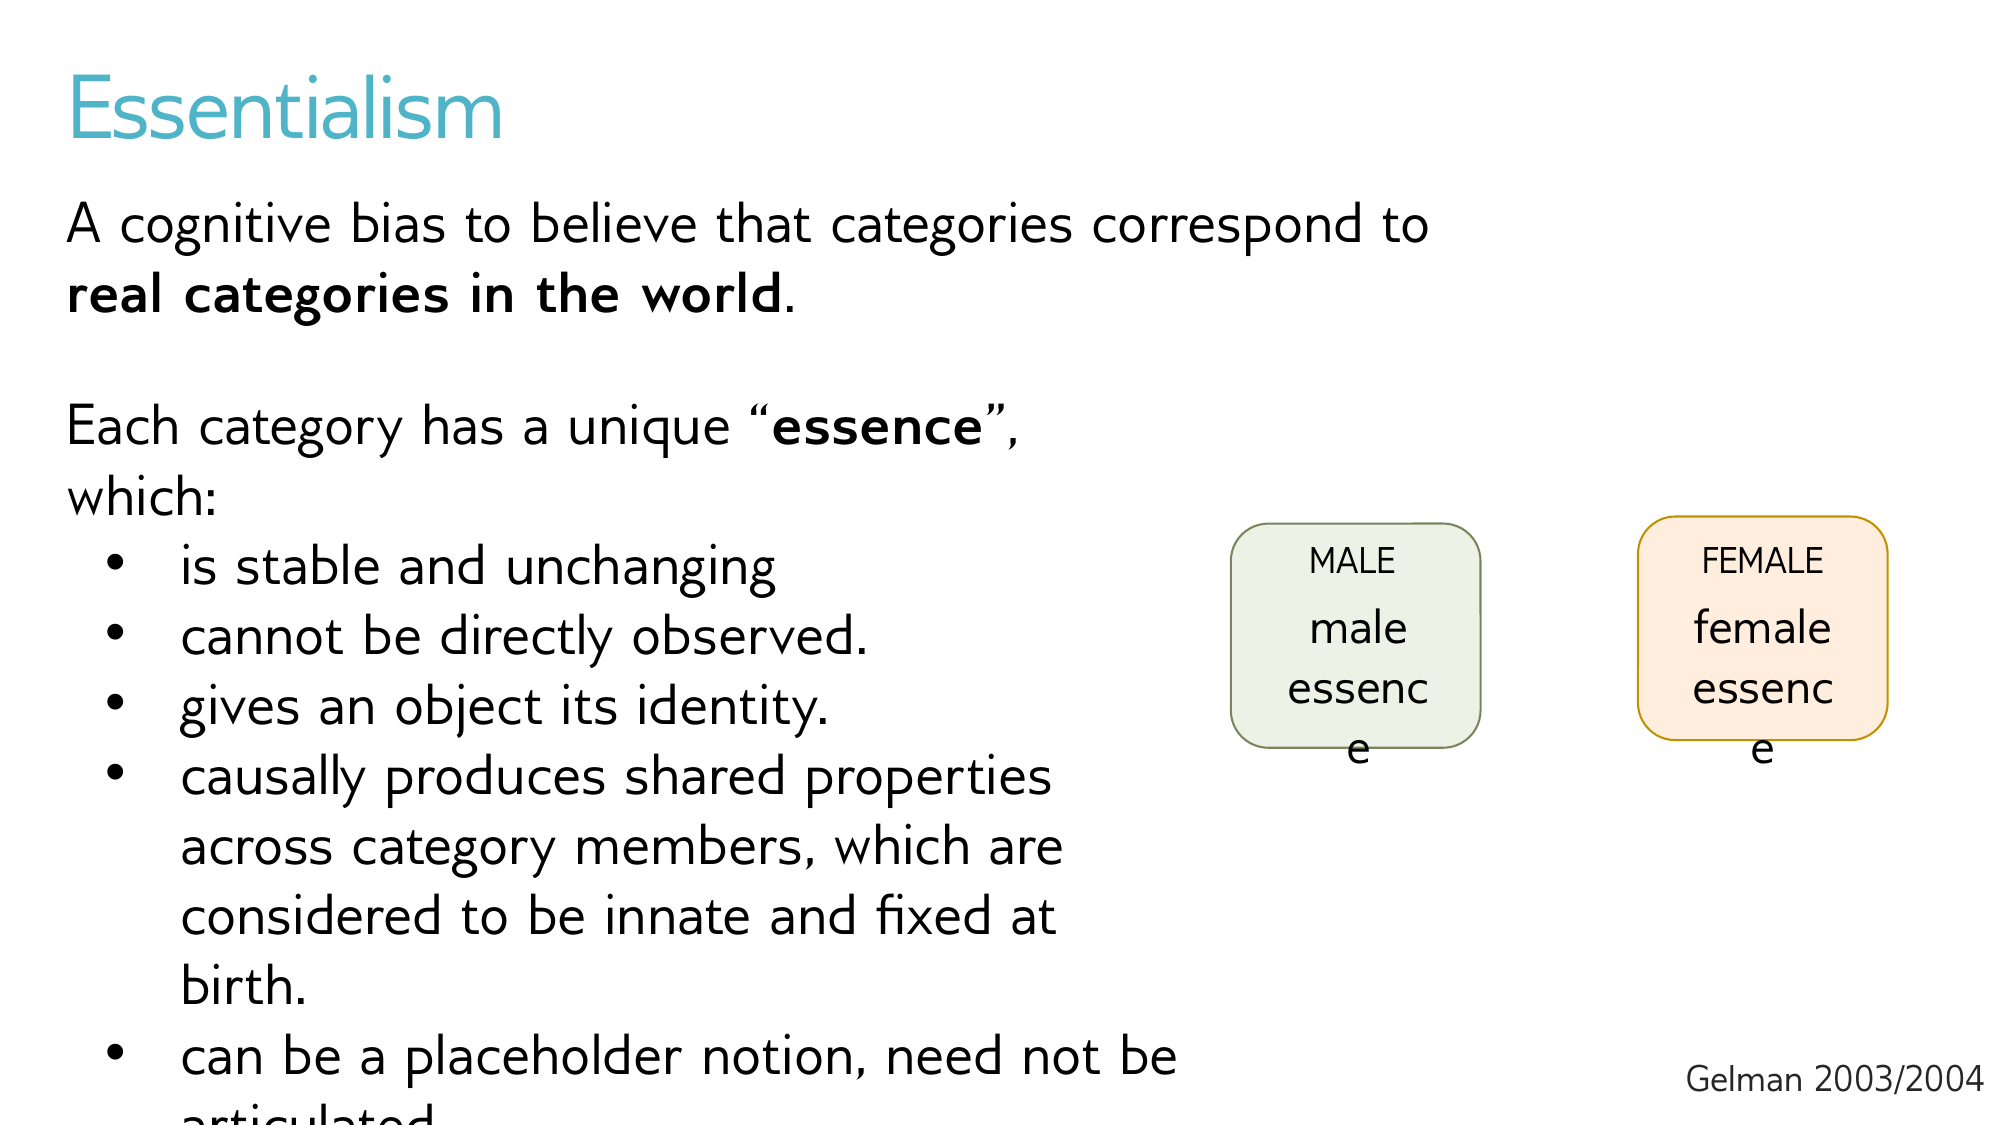

# Essentialism
A cognitive bias to believe that categories correspond to
real categories in the world.
Each category has a unique “essence”, which:
is stable and unchanging
cannot be directly observed.
gives an object its identity.
causally produces shared properties across category members, which are considered to be innate and fixed at birth.
can be a placeholder notion, need not be articulated.

MALE
FEMALE
female
essence
male
essence
Gelman 2003/2004